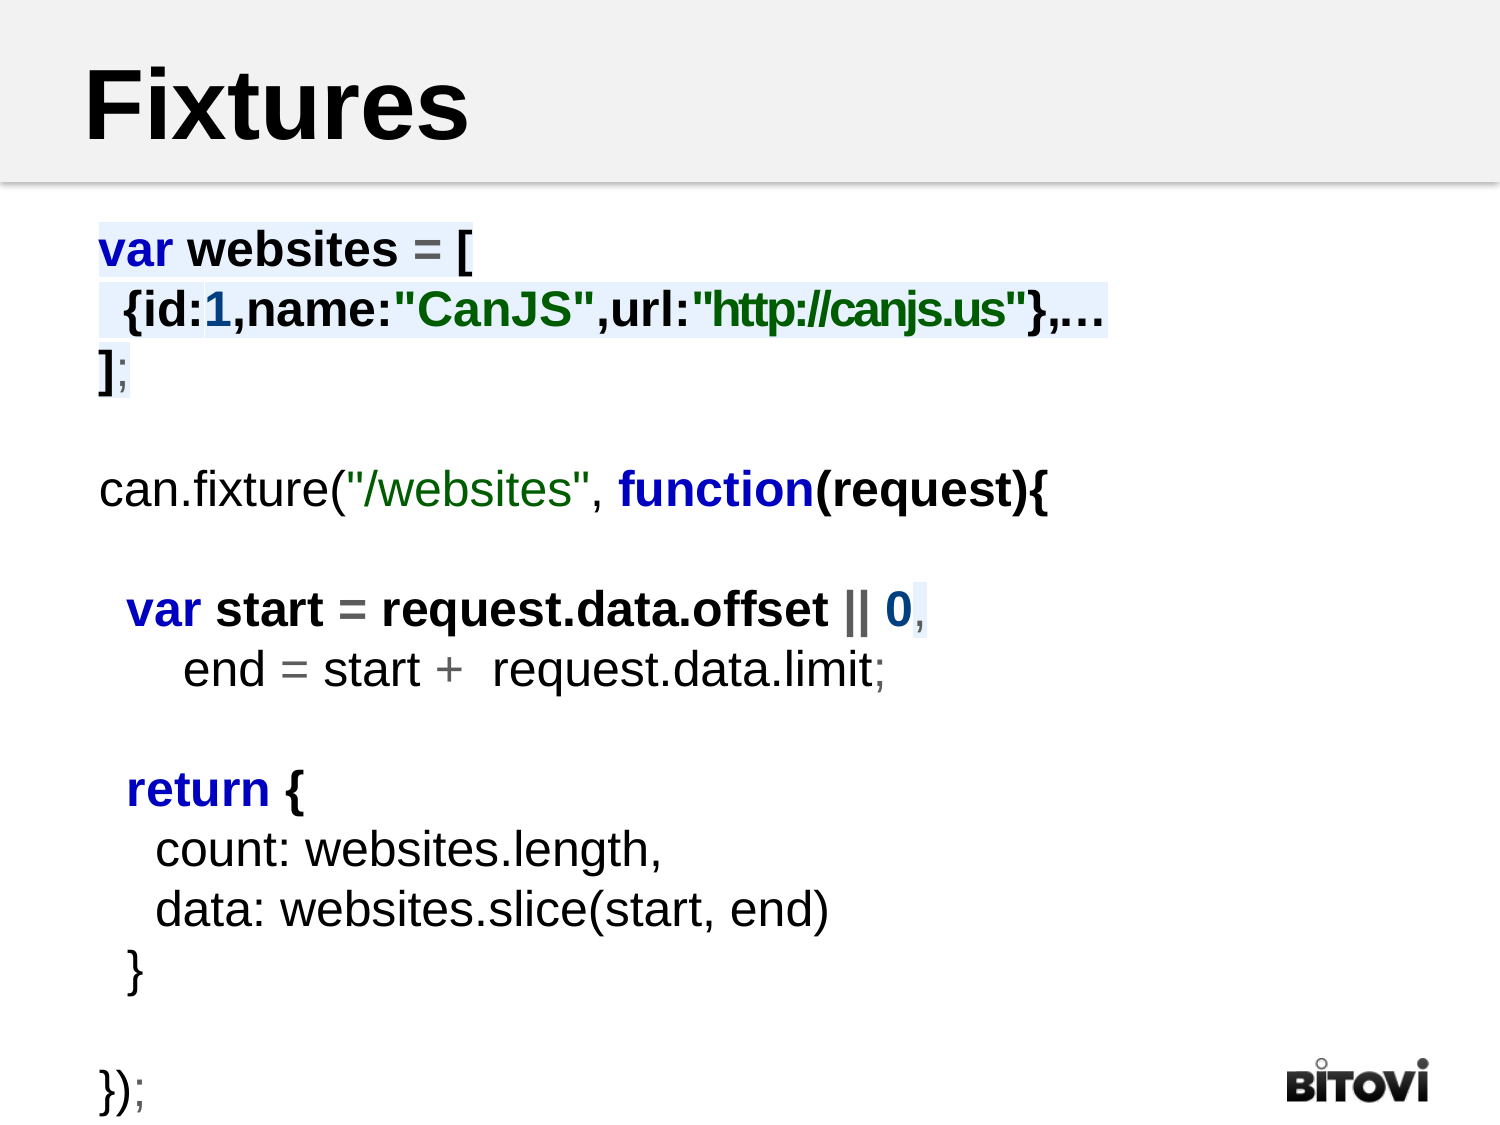

Fixtures
var websites = [
  {id:1,name:"CanJS",url:"http://canjs.us"},…
];

can.fixture("/websites", function(request){

  var start = request.data.offset || 0,
      end = start +  request.data.limit;

  return {
    count: websites.length,
    data: websites.slice(start, end)
  }

});